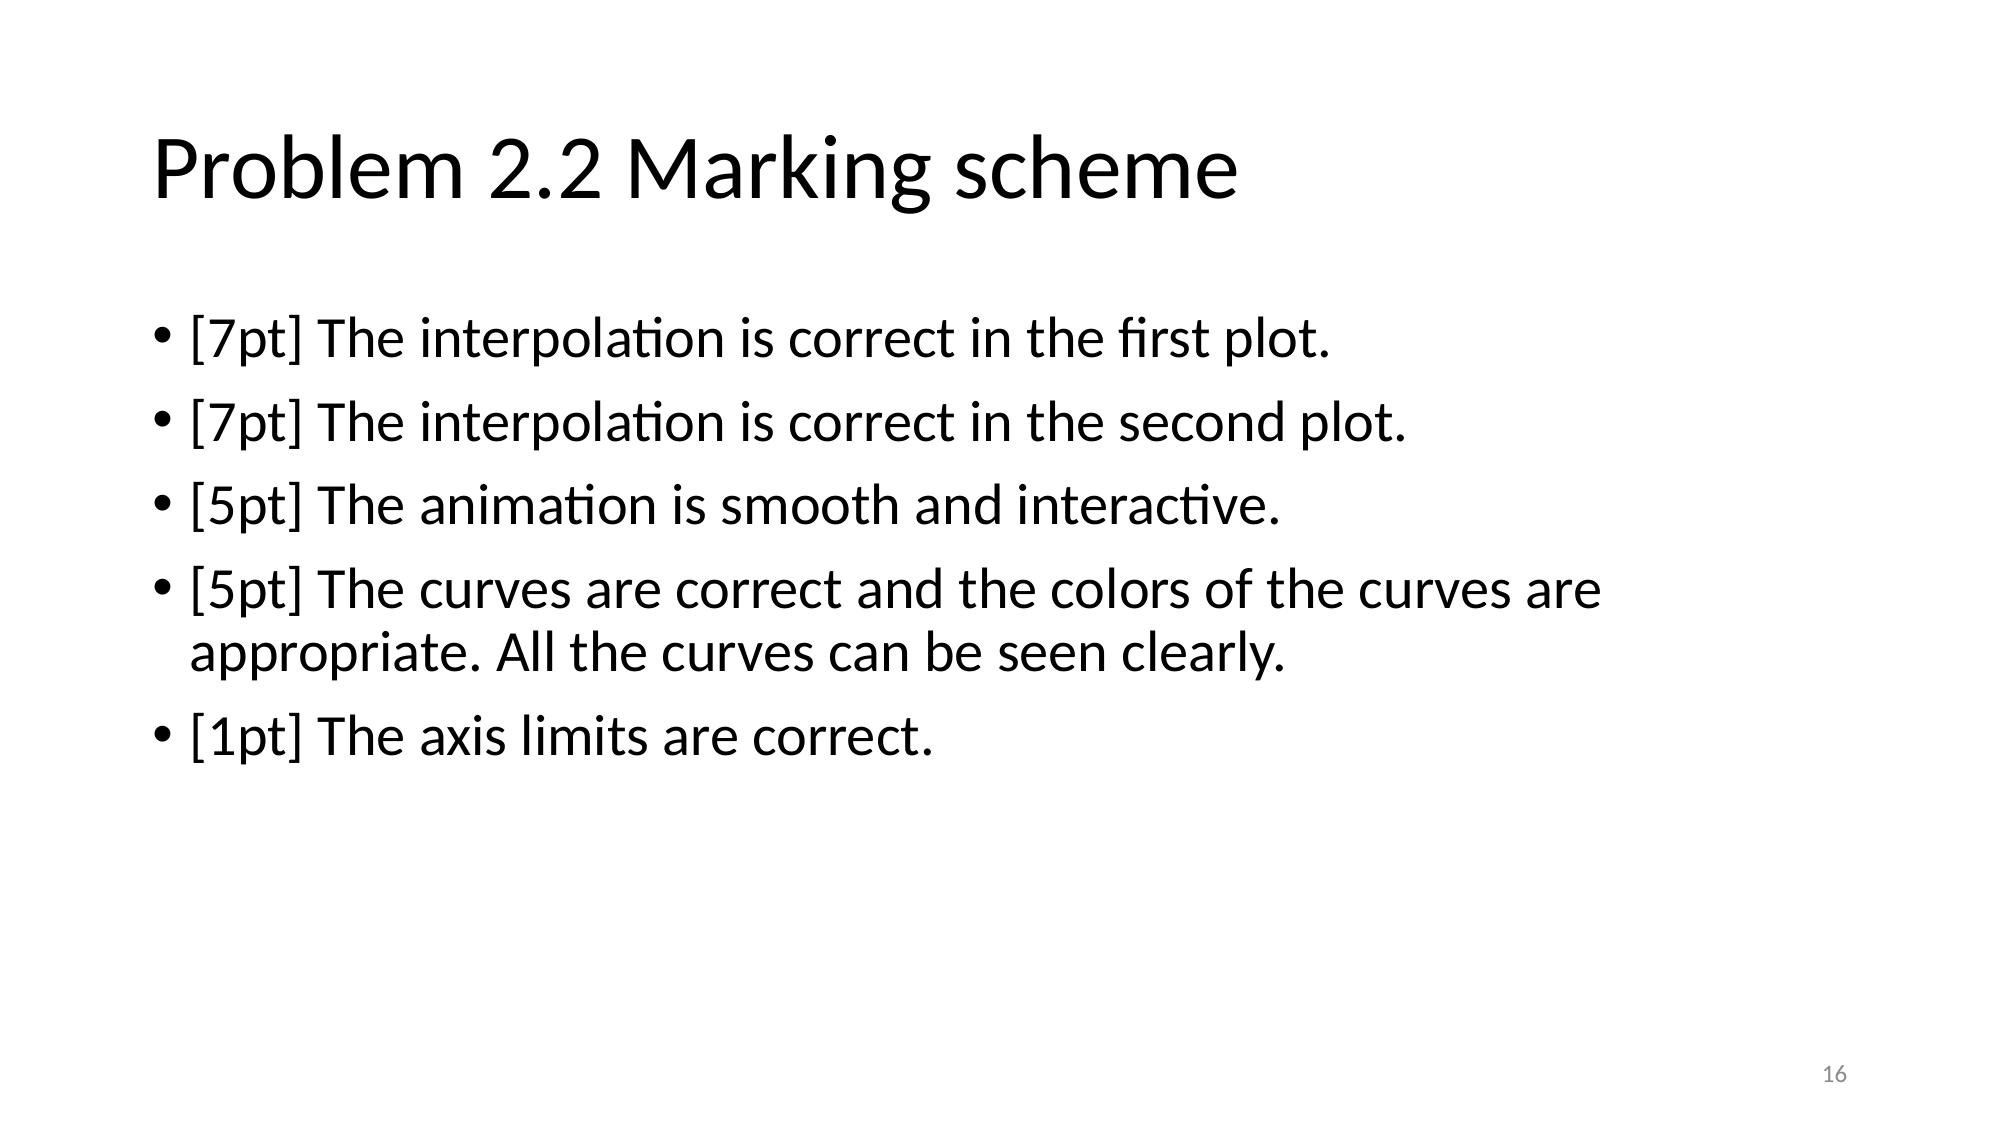

# Problem 2.2 Marking scheme
[7pt] The interpolation is correct in the first plot.
[7pt] The interpolation is correct in the second plot.
[5pt] The animation is smooth and interactive.
[5pt] The curves are correct and the colors of the curves are appropriate. All the curves can be seen clearly.
[1pt] The axis limits are correct.

16